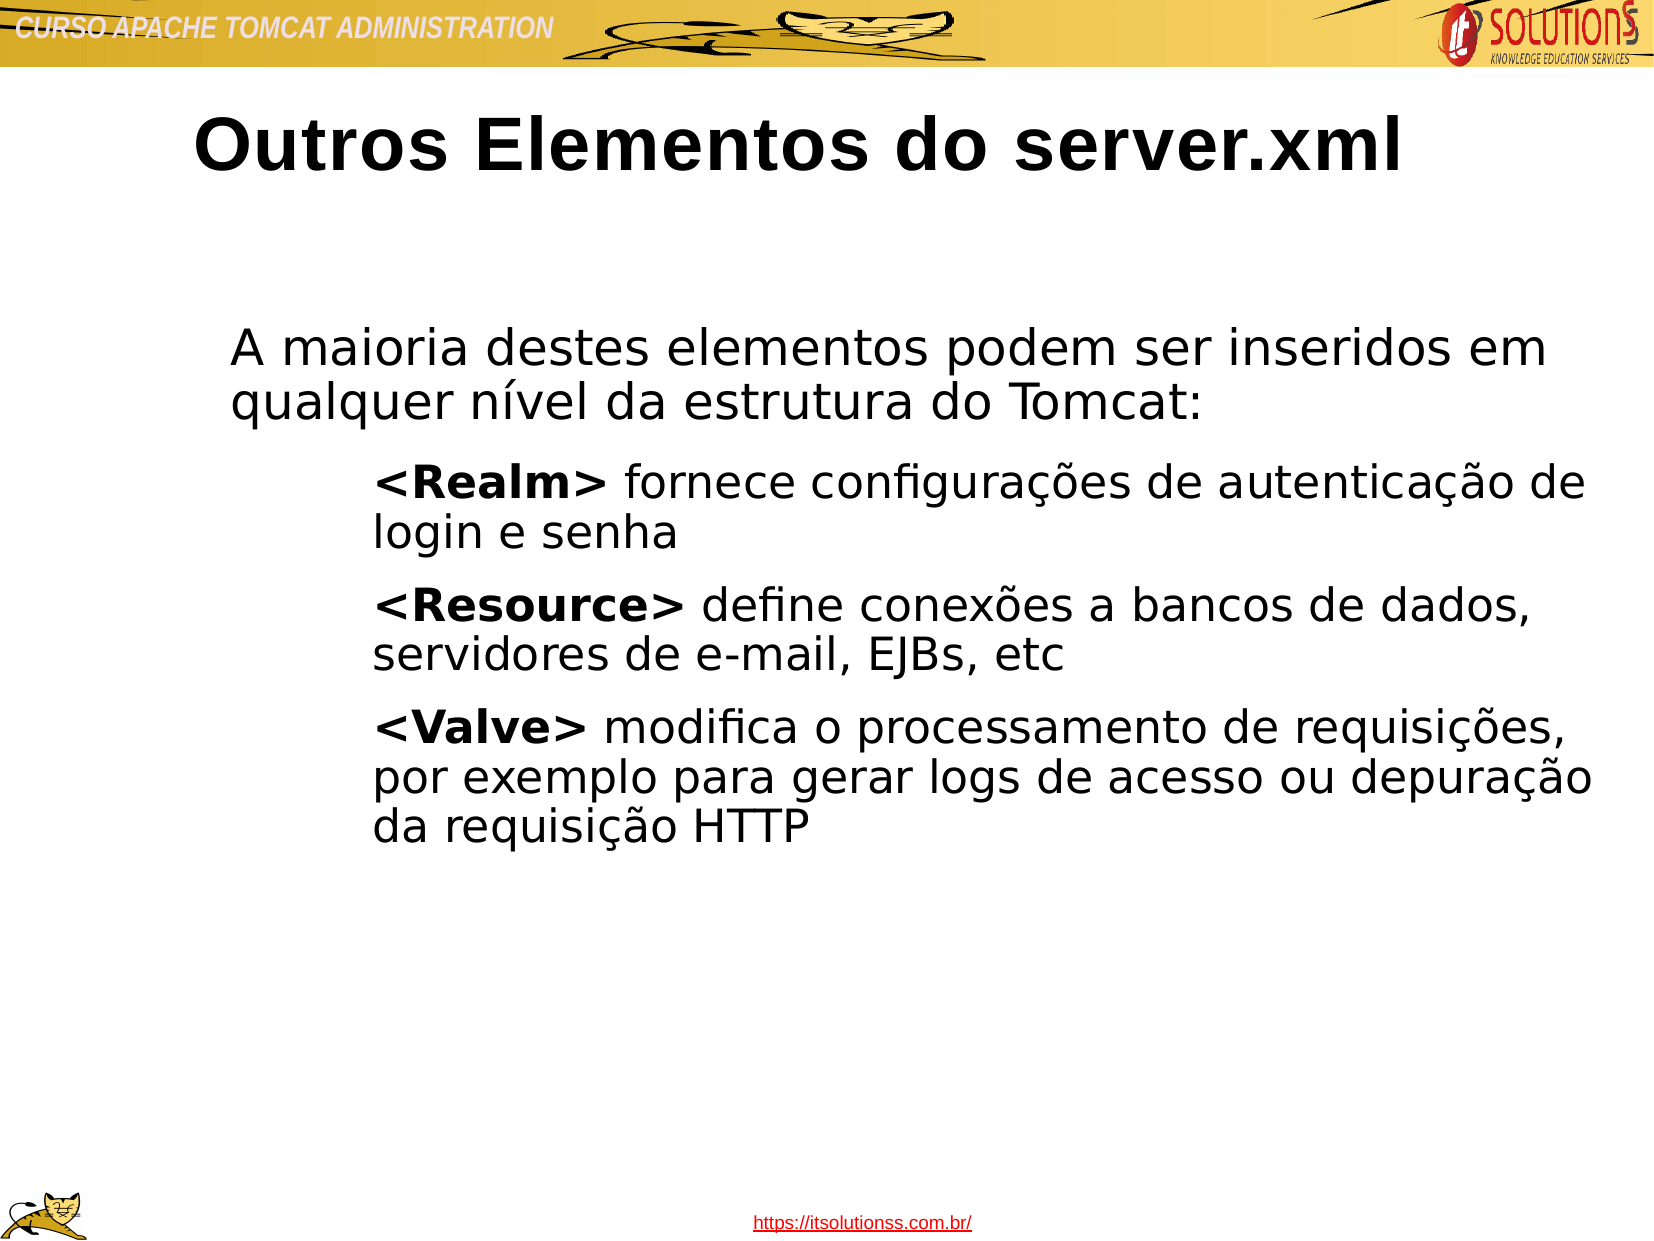

Outros Elementos do server.xml
A maioria destes elementos podem ser inseridos em qualquer nível da estrutura do Tomcat:
<Realm> fornece configurações de autenticação de login e senha
<Resource> define conexões a bancos de dados, servidores de e-mail, EJBs, etc
<Valve> modifica o processamento de requisições, por exemplo para gerar logs de acesso ou depuração da requisição HTTP